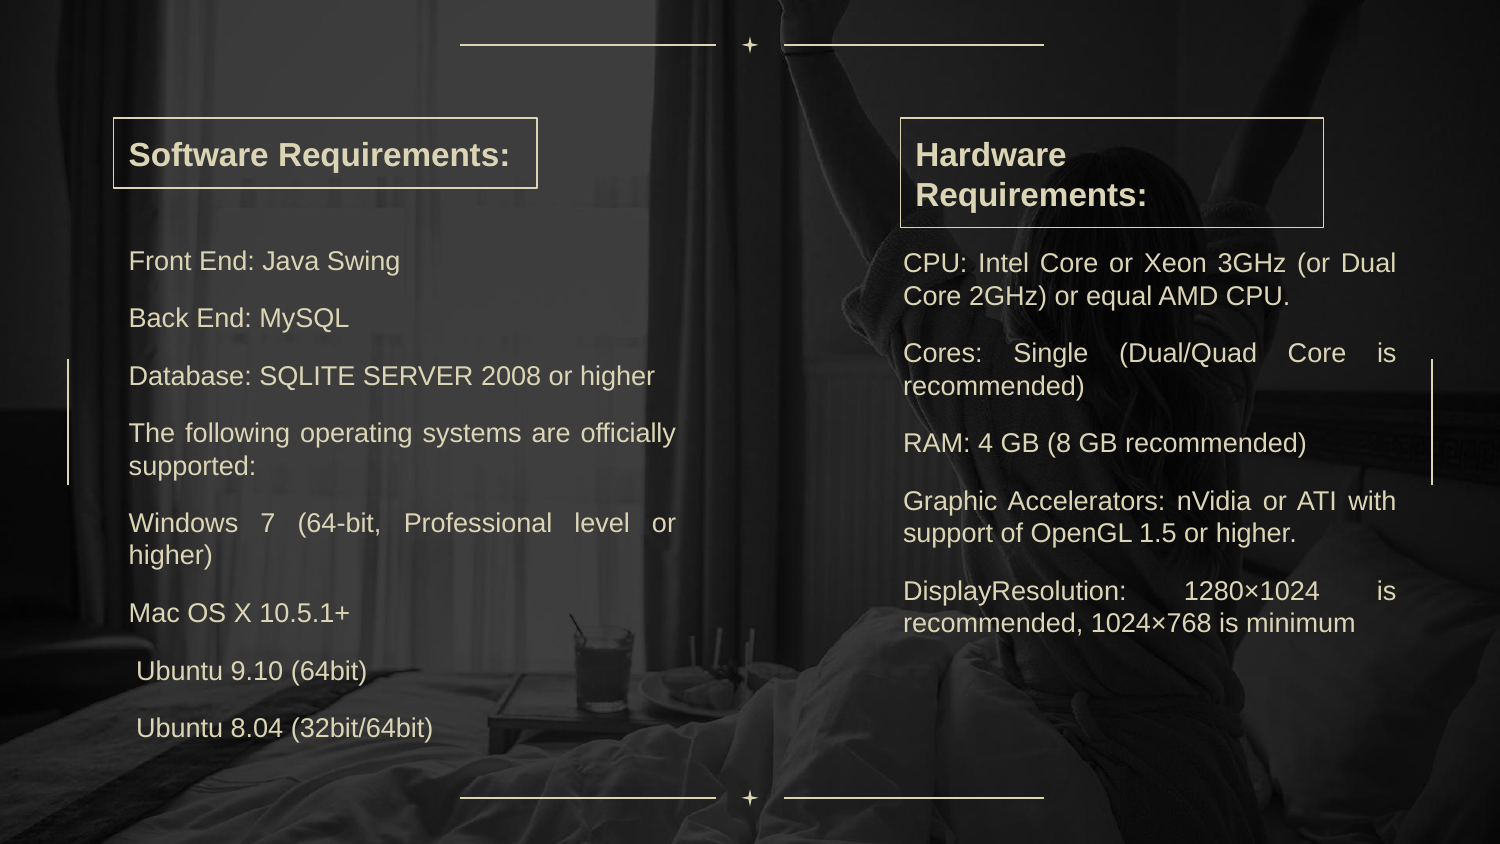

Software Requirements:
Hardware Requirements:
Front End: Java Swing
Back End: MySQL
Database: SQLITE SERVER 2008 or higher
The following operating systems are officially supported:
Windows 7 (64-bit, Professional level or higher)
Mac OS X 10.5.1+
 Ubuntu 9.10 (64bit)
 Ubuntu 8.04 (32bit/64bit)

CPU: Intel Core or Xeon 3GHz (or Dual Core 2GHz) or equal AMD CPU.
Cores: Single (Dual/Quad Core is recommended)
RAM: 4 GB (8 GB recommended)
Graphic Accelerators: nVidia or ATI with support of OpenGL 1.5 or higher.
DisplayResolution: 1280×1024 is recommended, 1024×768 is minimum